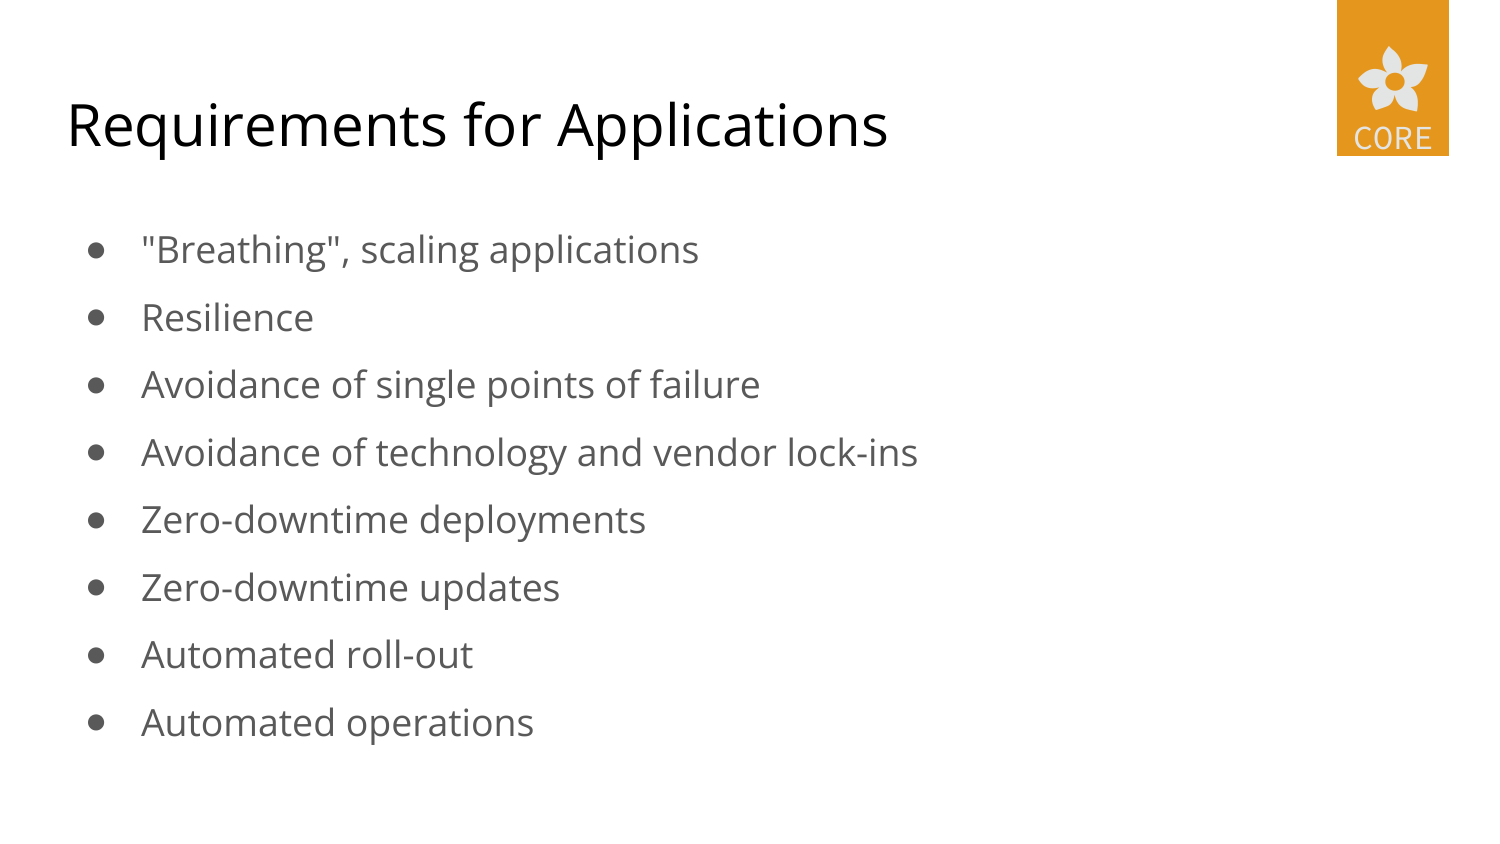

# Requirements for Applications
"Breathing", scaling applications
Resilience
Avoidance of single points of failure
Avoidance of technology and vendor lock-ins
Zero-downtime deployments
Zero-downtime updates
Automated roll-out
Automated operations